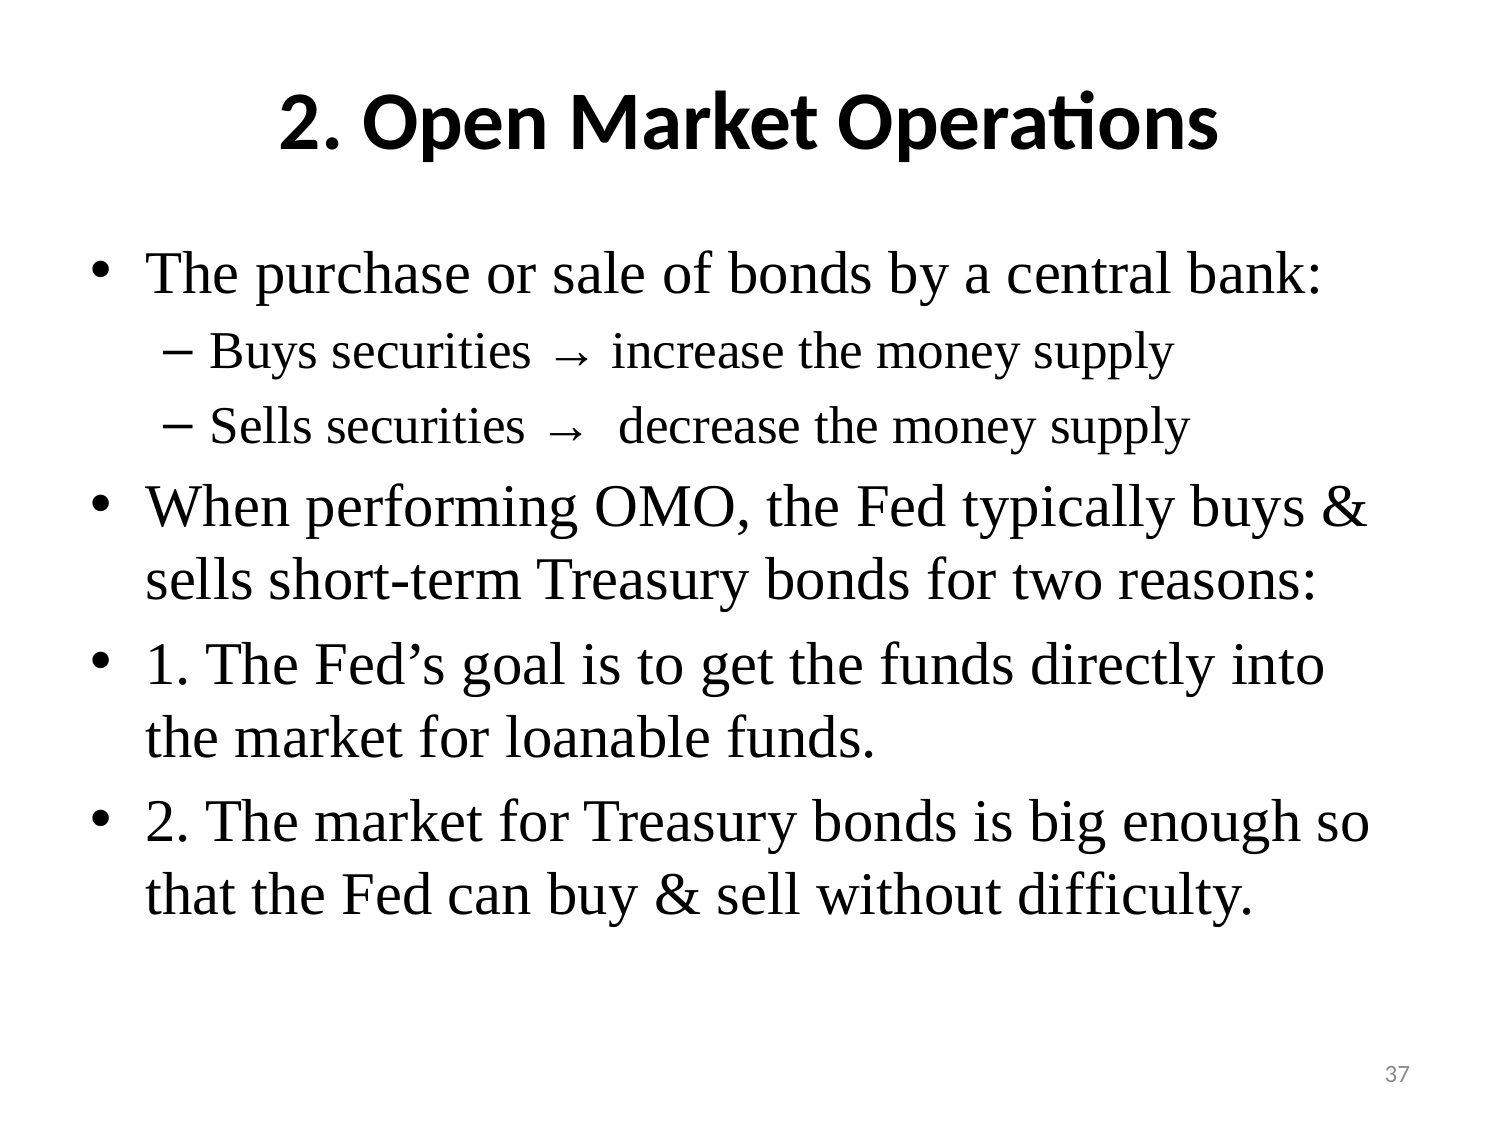

# 2. Open Market Operations
The purchase or sale of bonds by a central bank:
Buys securities → increase the money supply
Sells securities →  decrease the money supply
When performing OMO, the Fed typically buys & sells short-term Treasury bonds for two reasons:
1. The Fed’s goal is to get the funds directly into the market for loanable funds.
2. The market for Treasury bonds is big enough so that the Fed can buy & sell without difficulty.
37